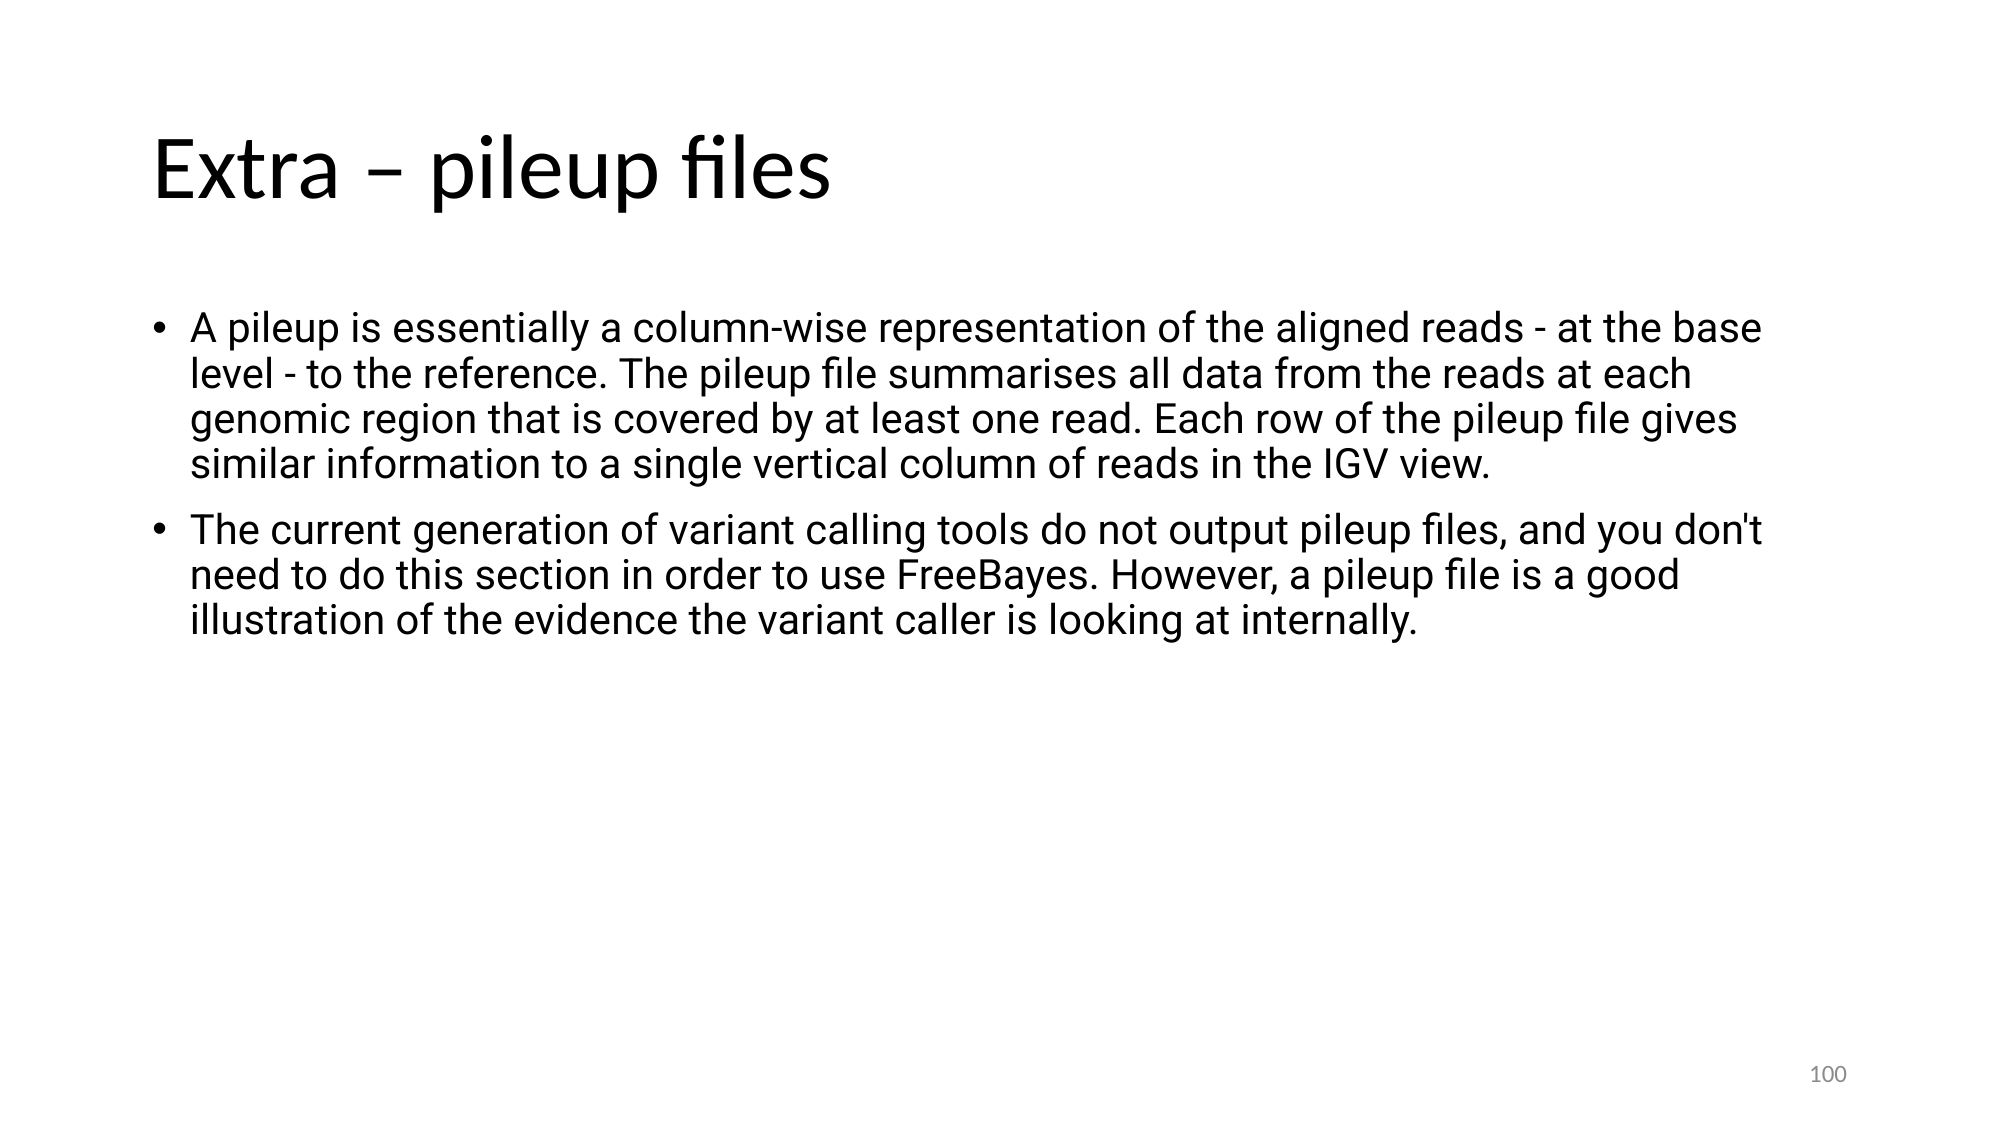

# Extra – pileup files
A pileup is essentially a column-wise representation of the aligned reads - at the base level - to the reference. The pileup file summarises all data from the reads at each genomic region that is covered by at least one read. Each row of the pileup file gives similar information to a single vertical column of reads in the IGV view.
The current generation of variant calling tools do not output pileup files, and you don't need to do this section in order to use FreeBayes. However, a pileup file is a good illustration of the evidence the variant caller is looking at internally.
100